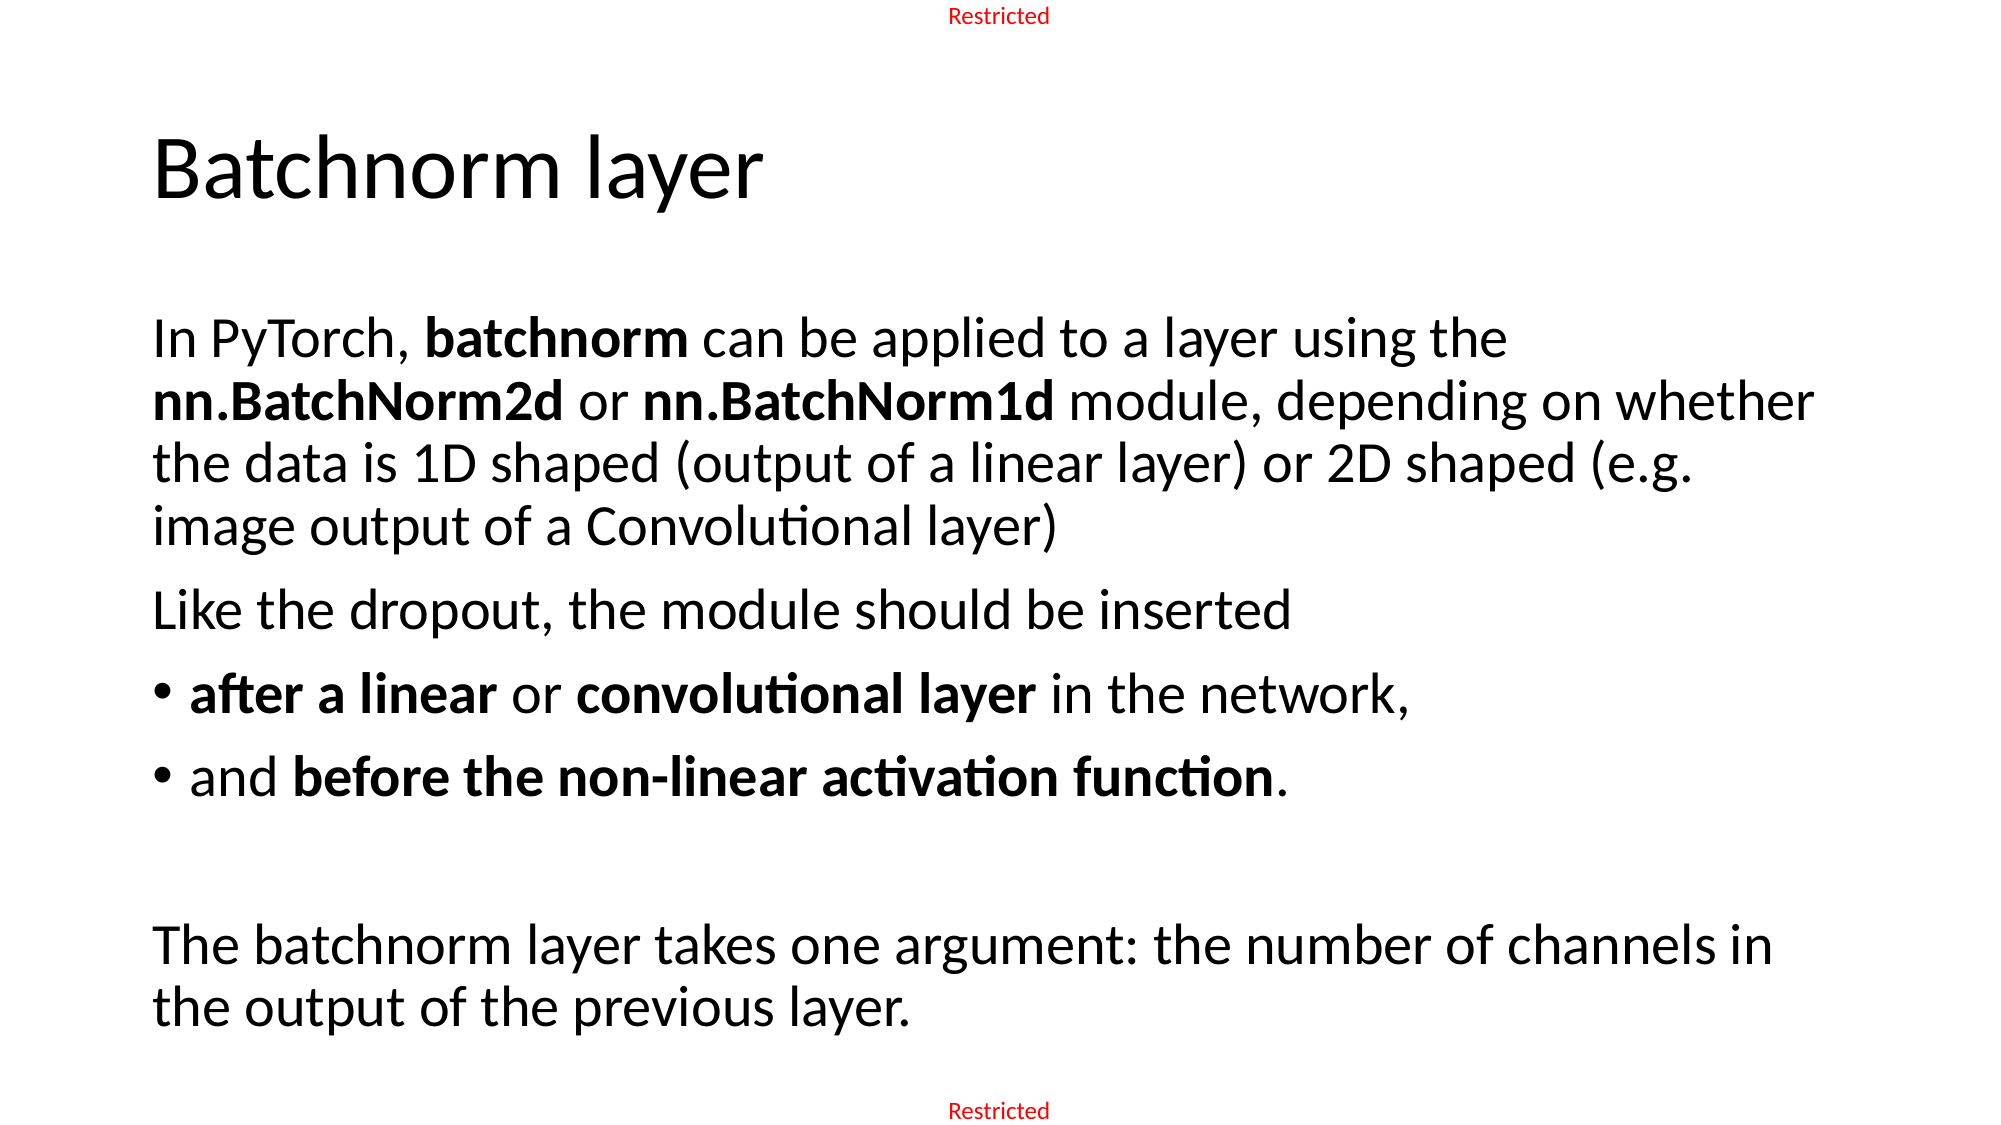

# Batchnorm layer
In PyTorch, batchnorm can be applied to a layer using the nn.BatchNorm2d or nn.BatchNorm1d module, depending on whether the data is 1D shaped (output of a linear layer) or 2D shaped (e.g. image output of a Convolutional layer)
Like the dropout, the module should be inserted
after a linear or convolutional layer in the network,
and before the non-linear activation function.

The batchnorm layer takes one argument: the number of channels in the output of the previous layer.